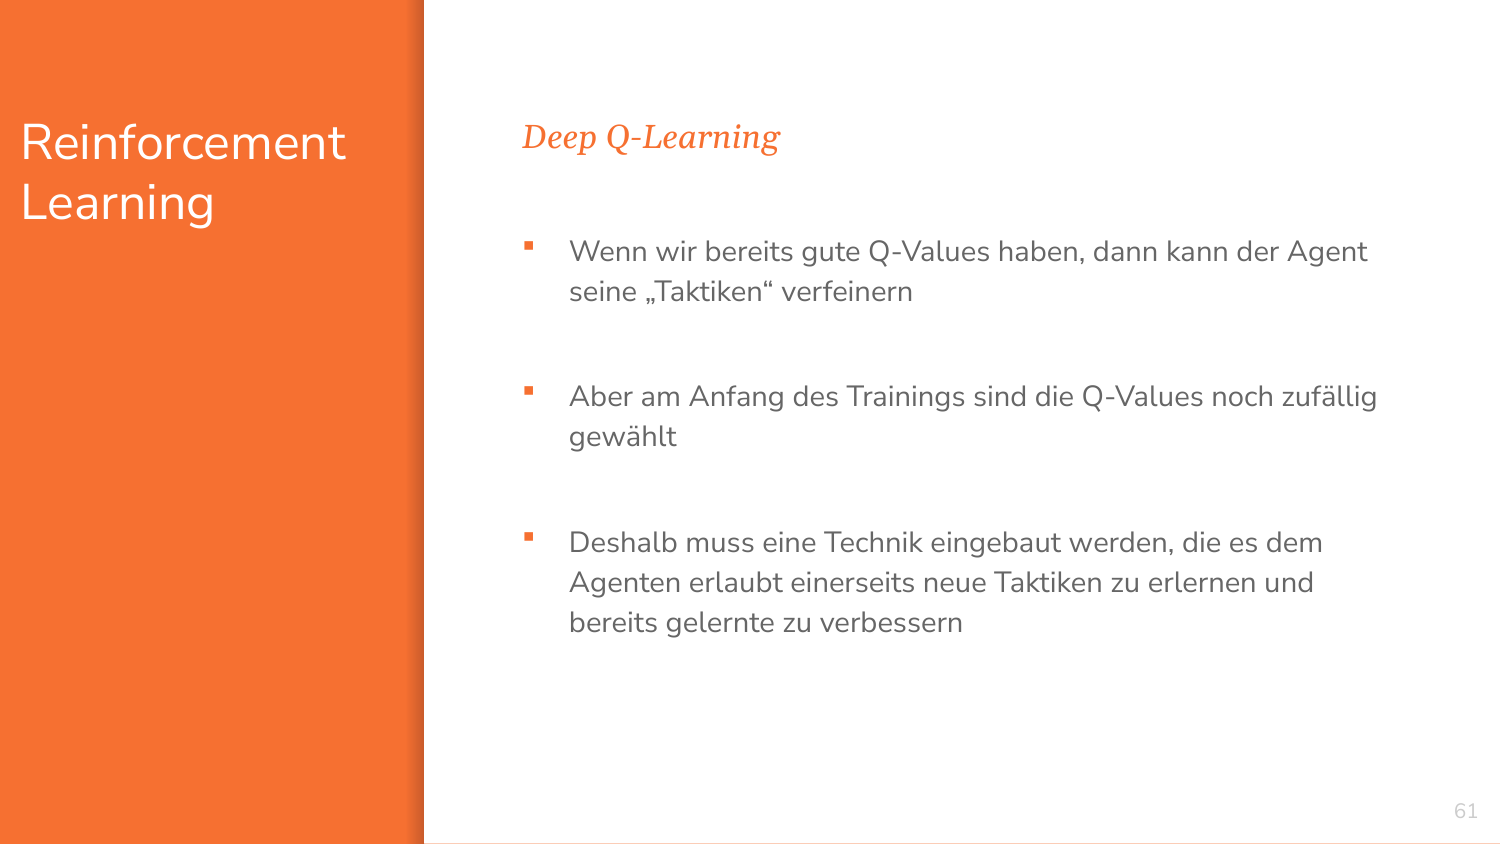

# Reinforcement Learning
Deep Q-Learning
Wenn wir bereits gute Q-Values haben, dann kann der Agent seine „Taktiken“ verfeinern

Aber am Anfang des Trainings sind die Q-Values noch zufällig gewählt

Deshalb muss eine Technik eingebaut werden, die es dem Agenten erlaubt einerseits neue Taktiken zu erlernen und bereits gelernte zu verbessern

61